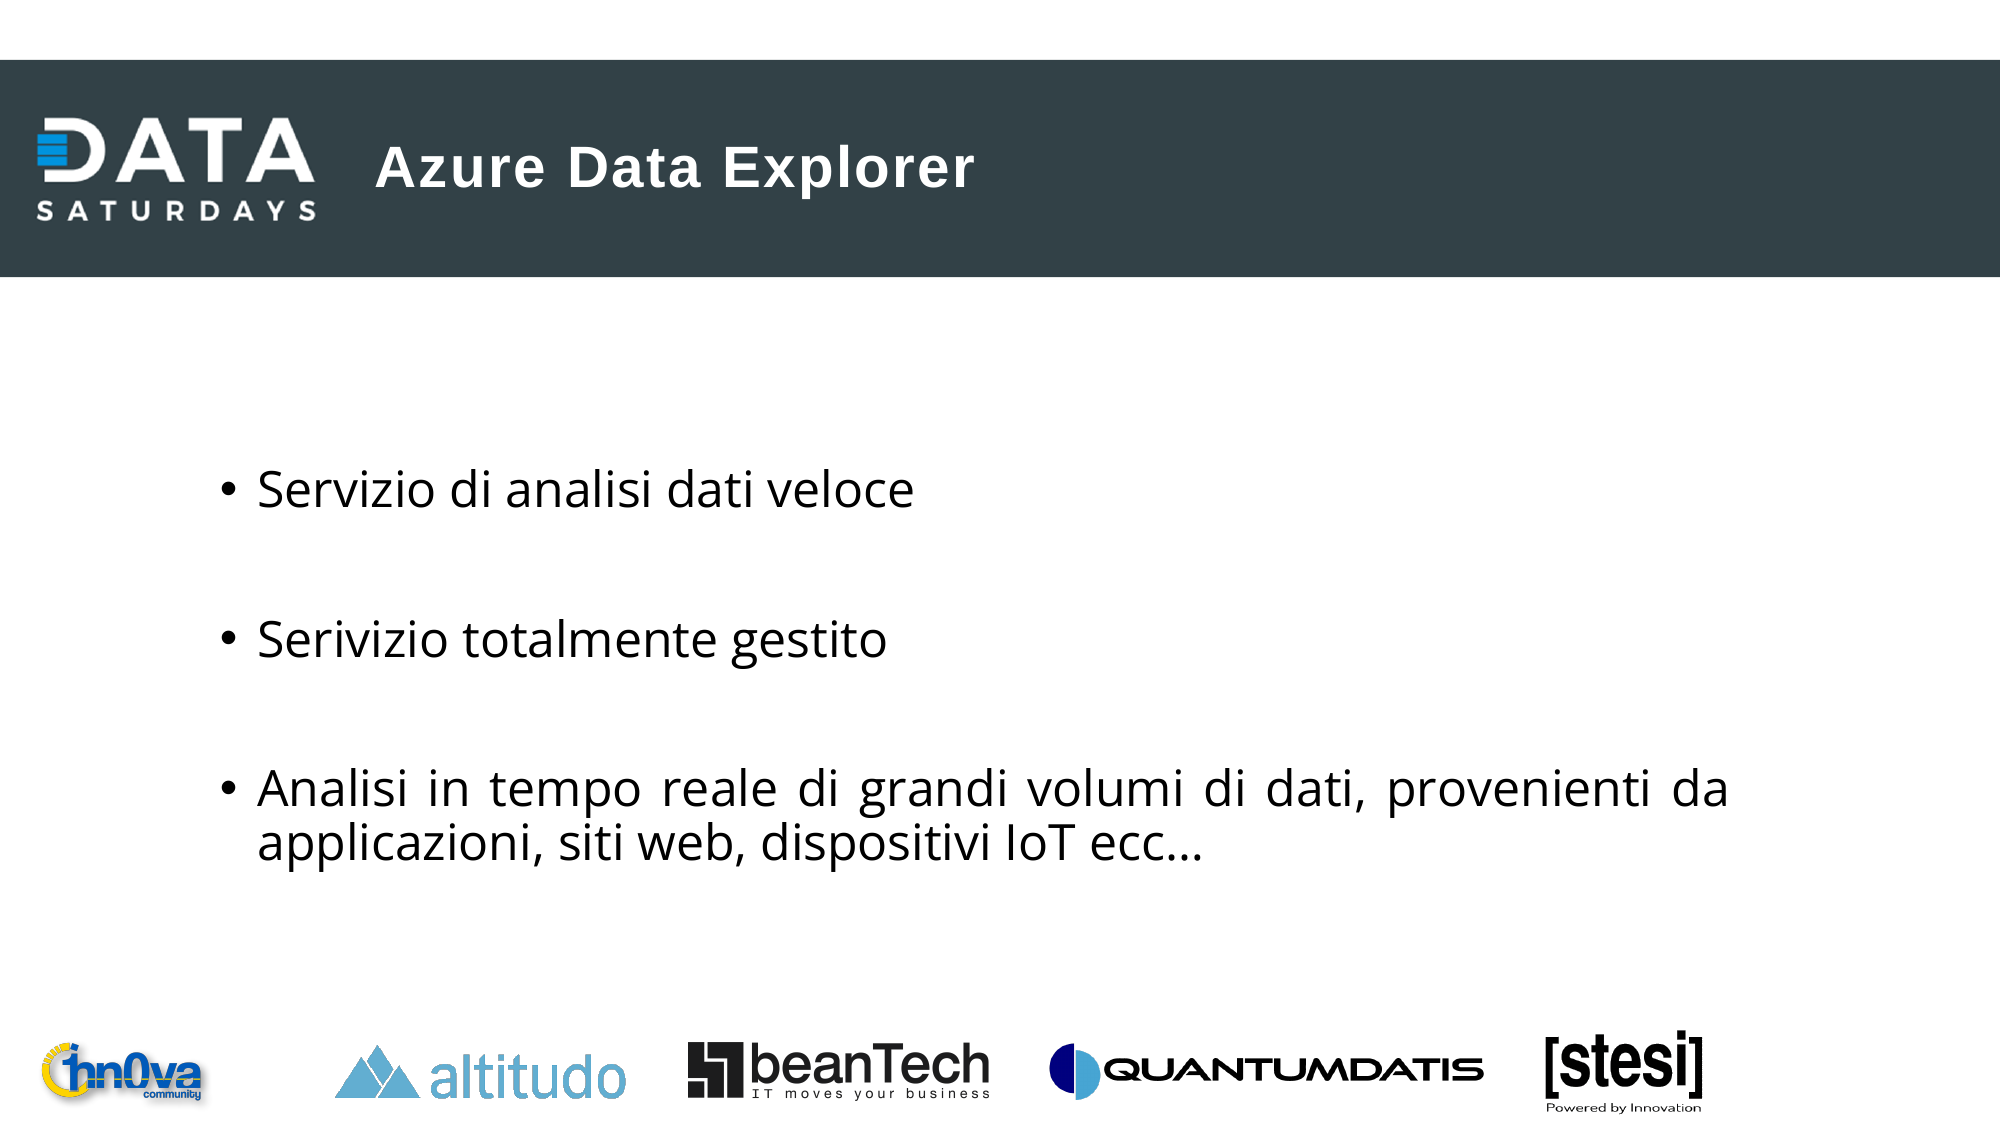

# Azure Data Explorer
Servizio di analisi dati veloce

Serivizio totalmente gestito

Analisi in tempo reale di grandi volumi di dati, provenienti da applicazioni, siti web, dispositivi IoT ecc…